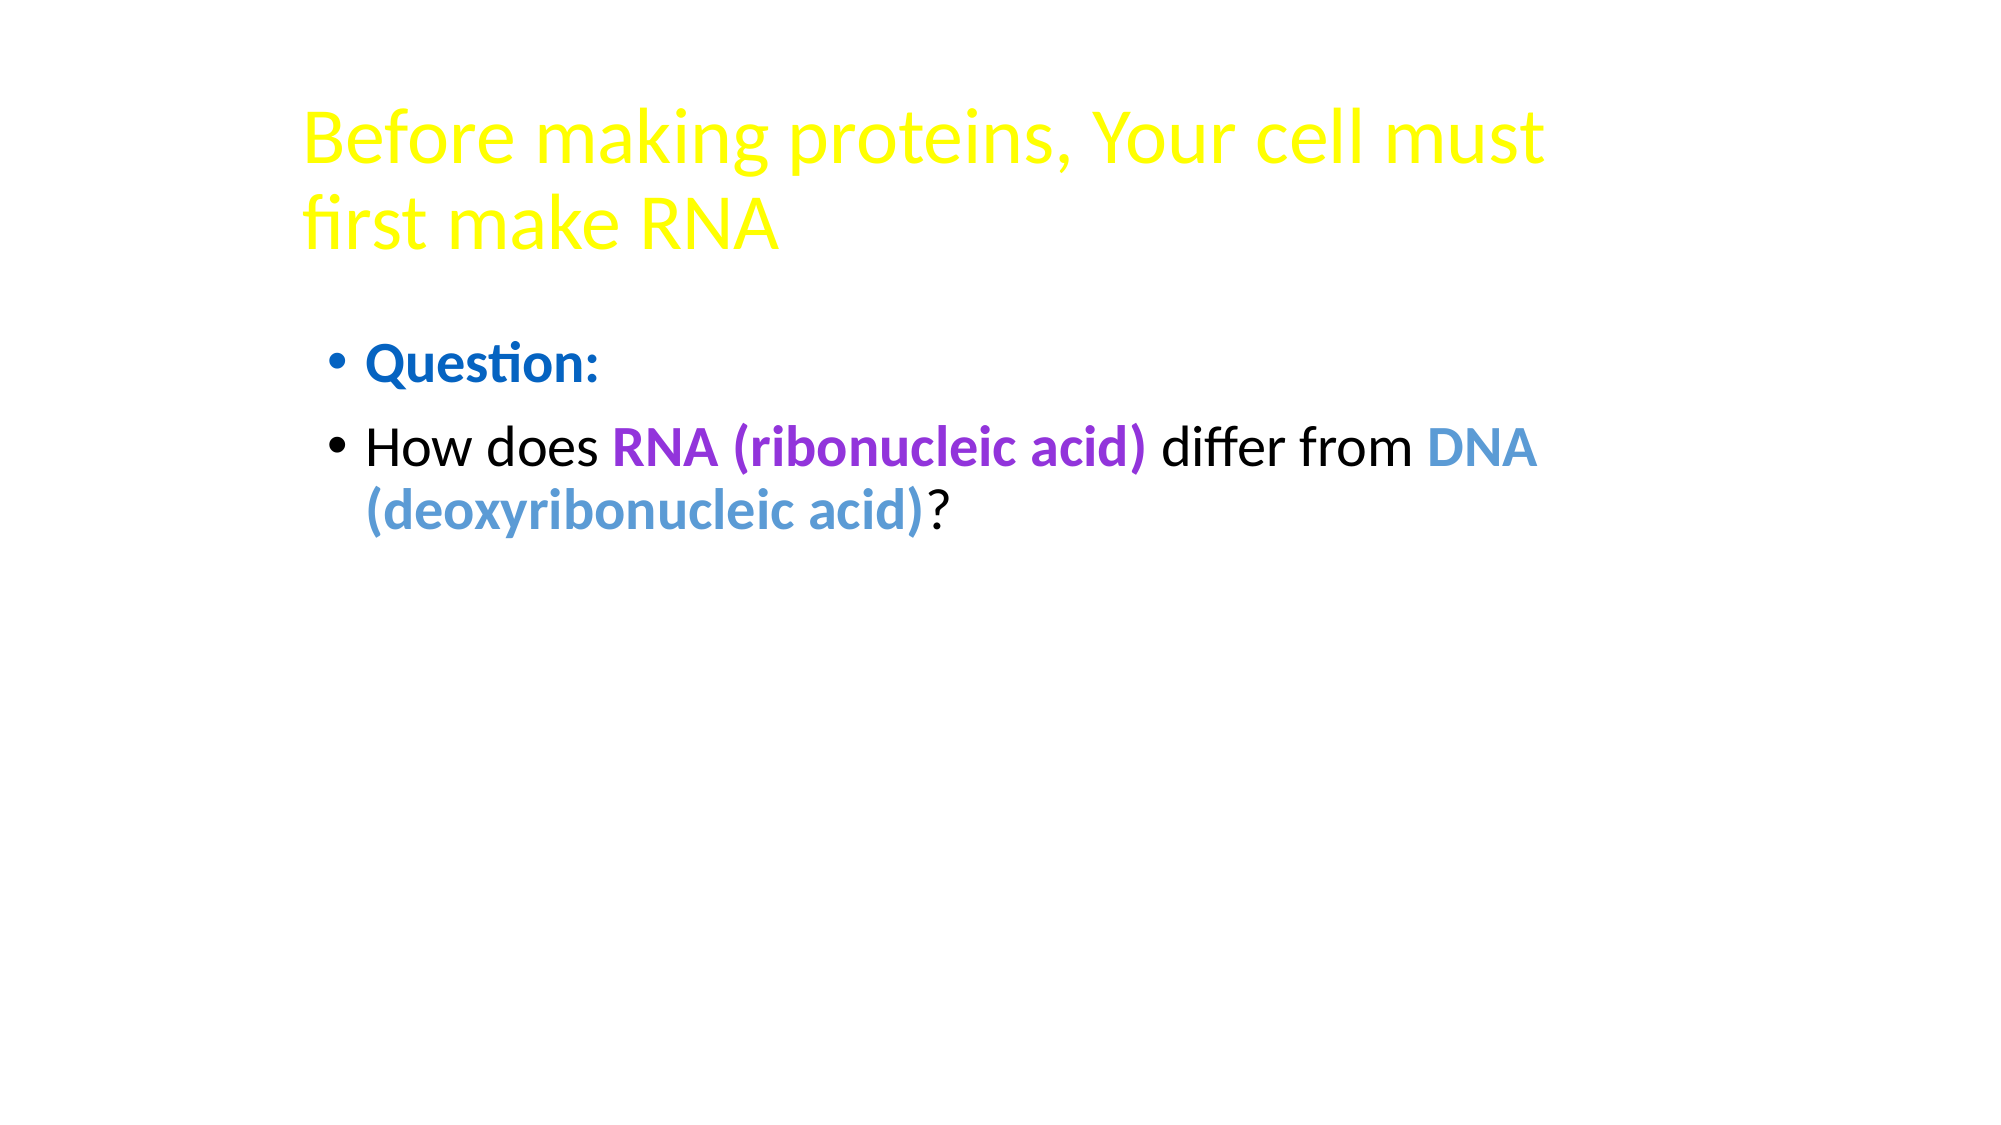

# Before making proteins, Your cell must first make RNA
Question:
How does RNA (ribonucleic acid) differ from DNA (deoxyribonucleic acid)?